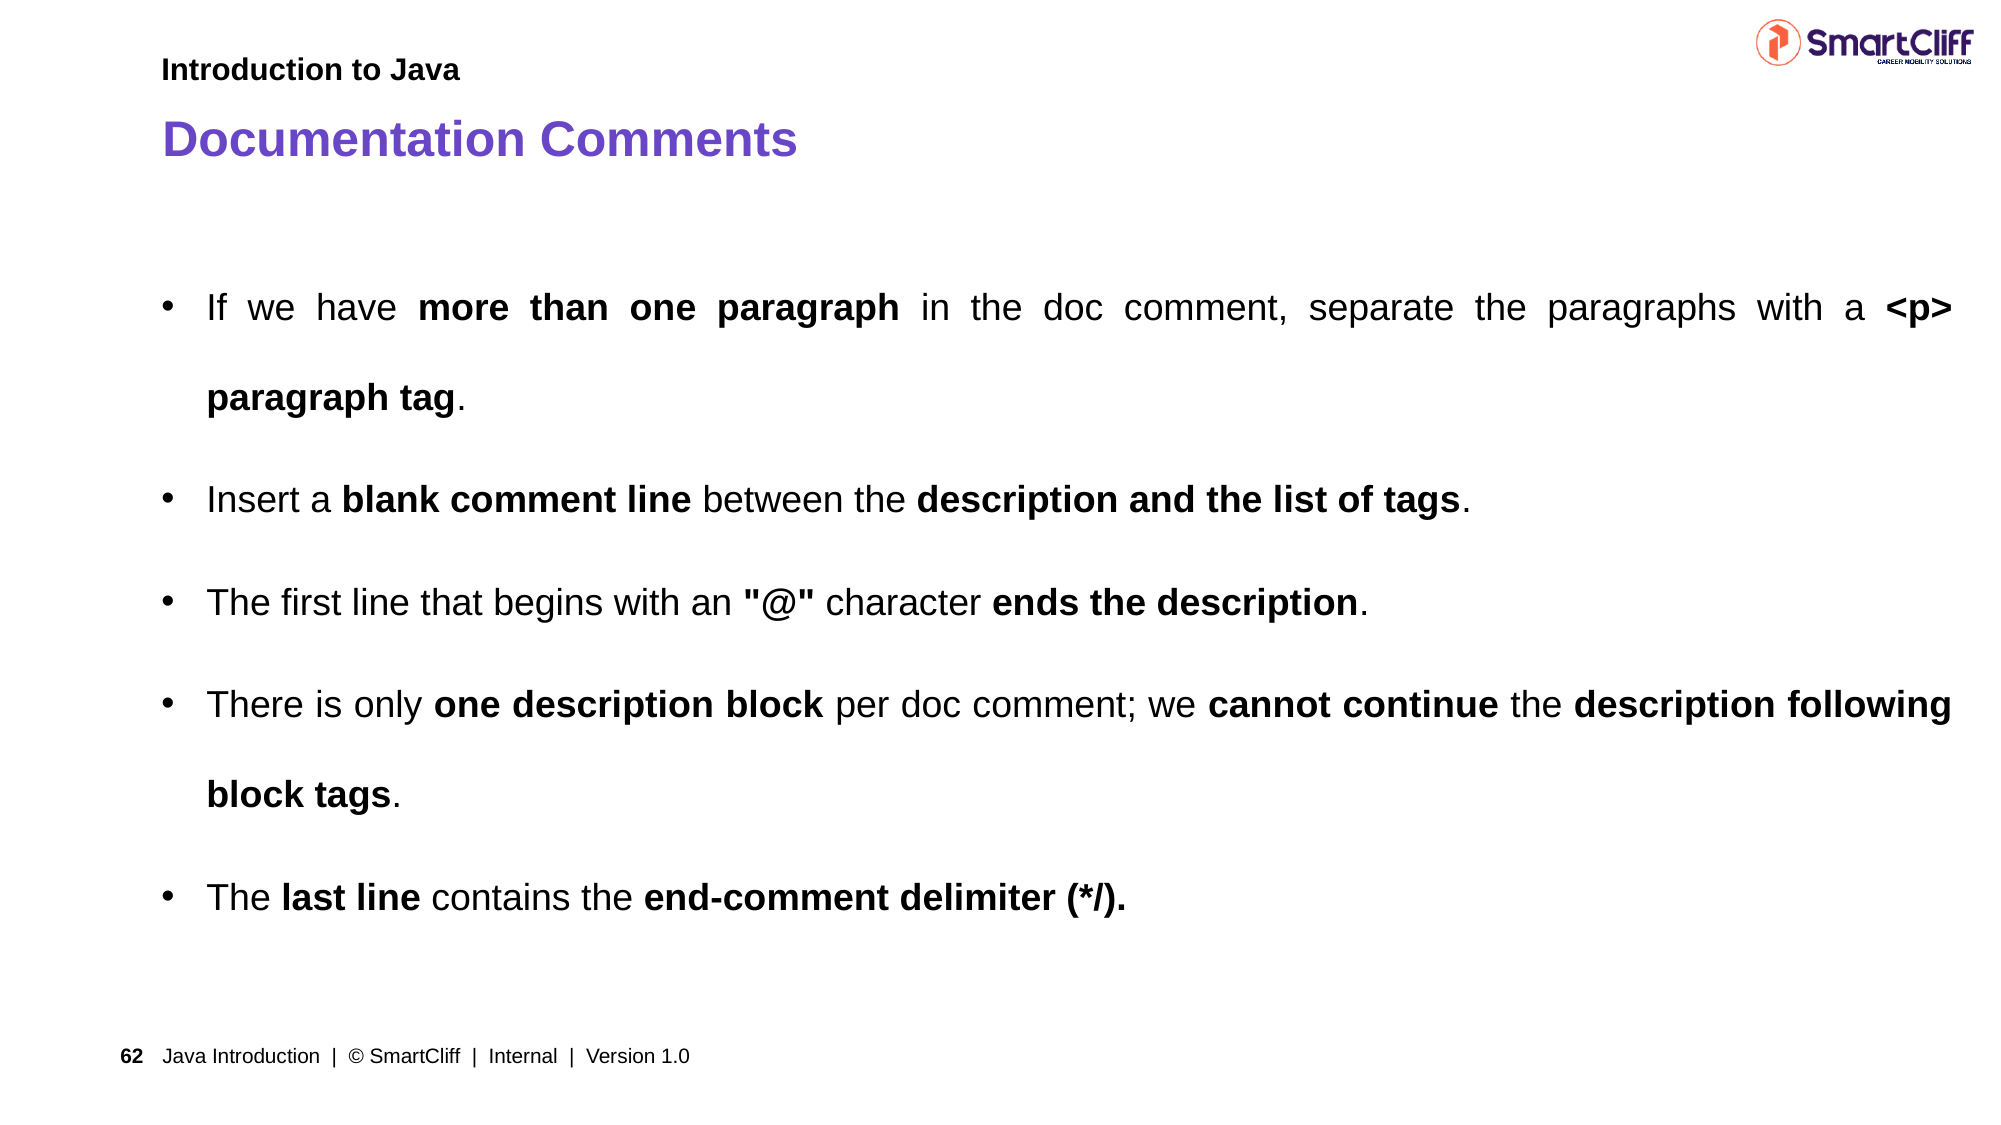

Introduction to Java
# Documentation Comments
If we have more than one paragraph in the doc comment, separate the paragraphs with a <p> paragraph tag.
Insert a blank comment line between the description and the list of tags.
The first line that begins with an "@" character ends the description.
There is only one description block per doc comment; we cannot continue the description following block tags.
The last line contains the end-comment delimiter (*/).

Java Introduction  |  © SmartCliff  |  Internal  |  Version 1.0
62